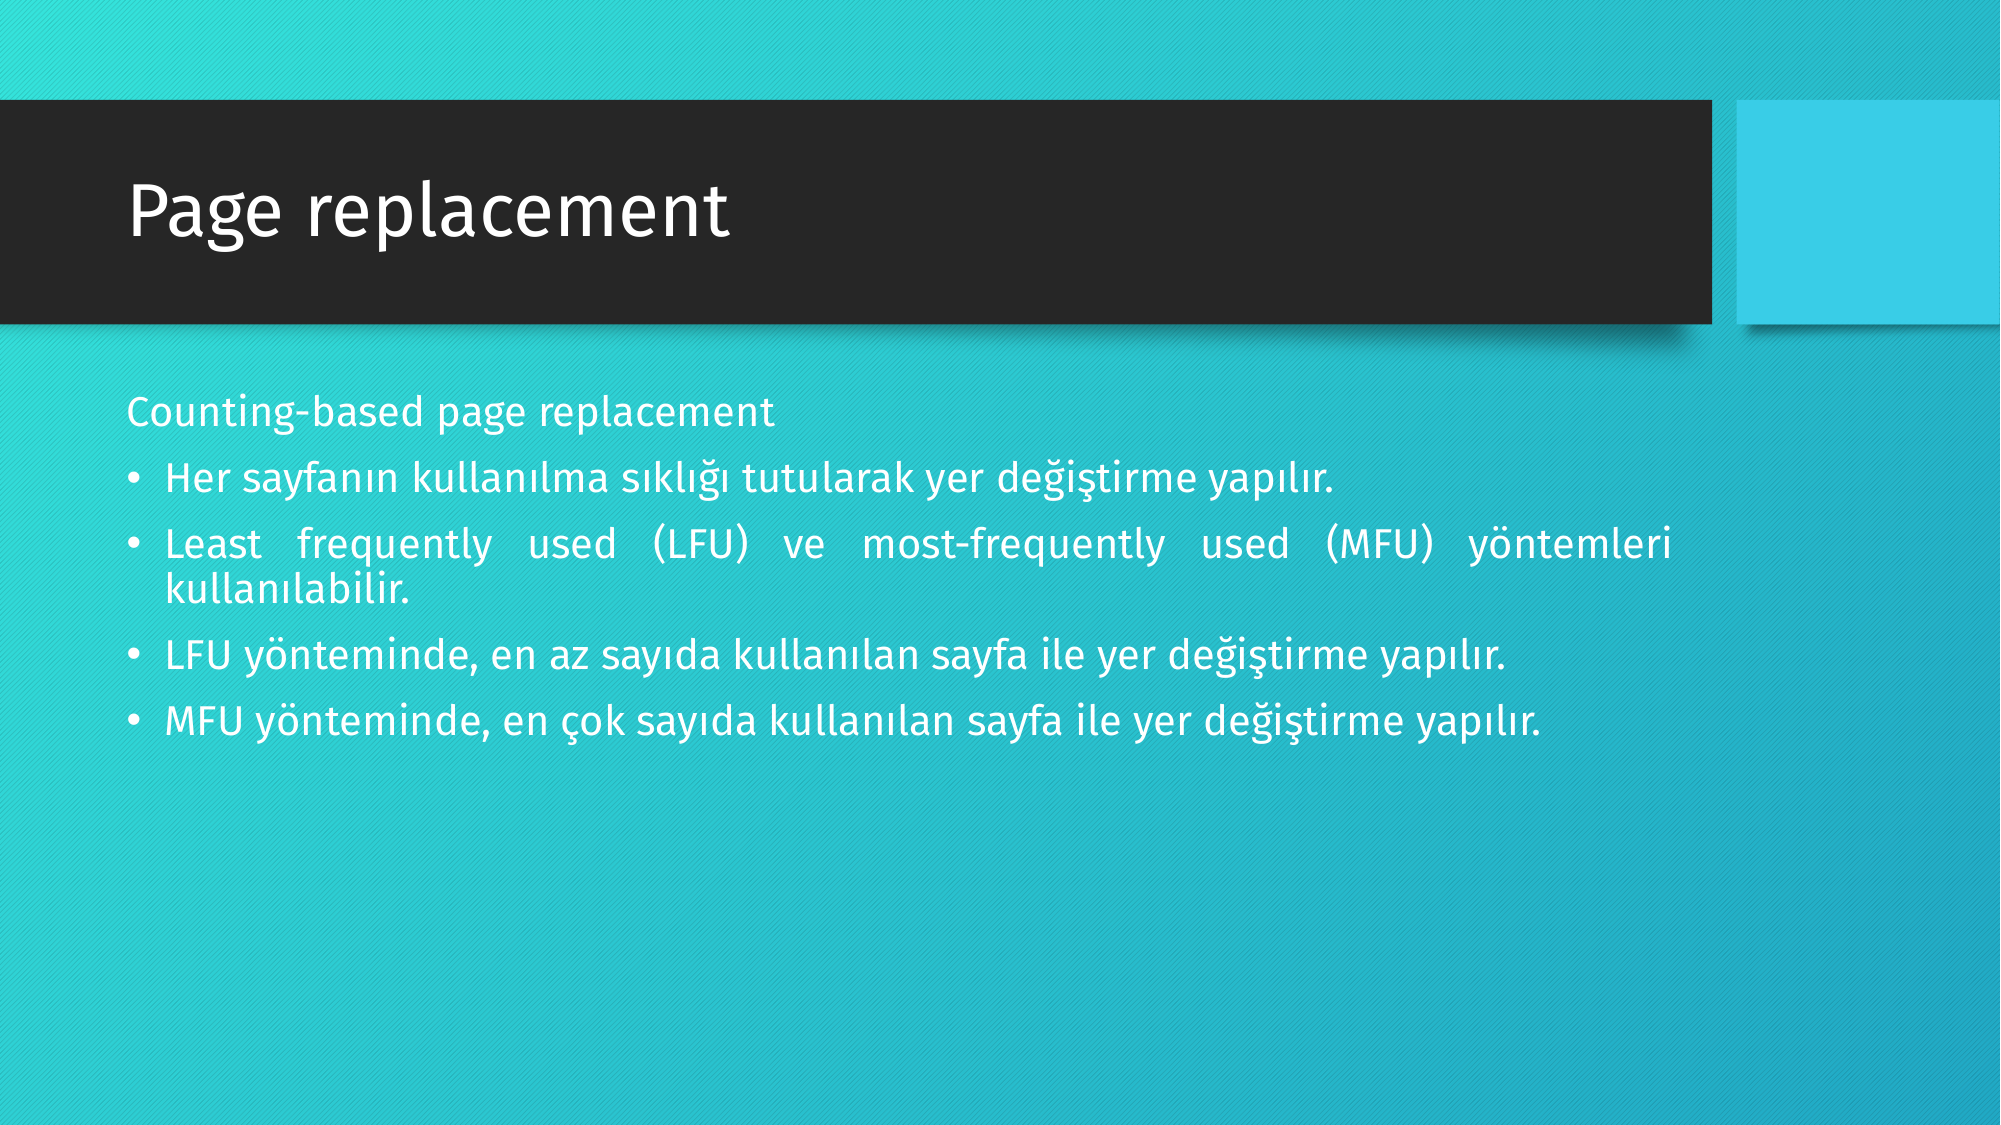

# Page replacement
Counting-based page replacement
Her sayfanın kullanılma sıklığı tutularak yer değiştirme yapılır.
Least frequently used (LFU) ve most-frequently used (MFU) yöntemleri kullanılabilir.
LFU yönteminde, en az sayıda kullanılan sayfa ile yer değiştirme yapılır.
MFU yönteminde, en çok sayıda kullanılan sayfa ile yer değiştirme yapılır.